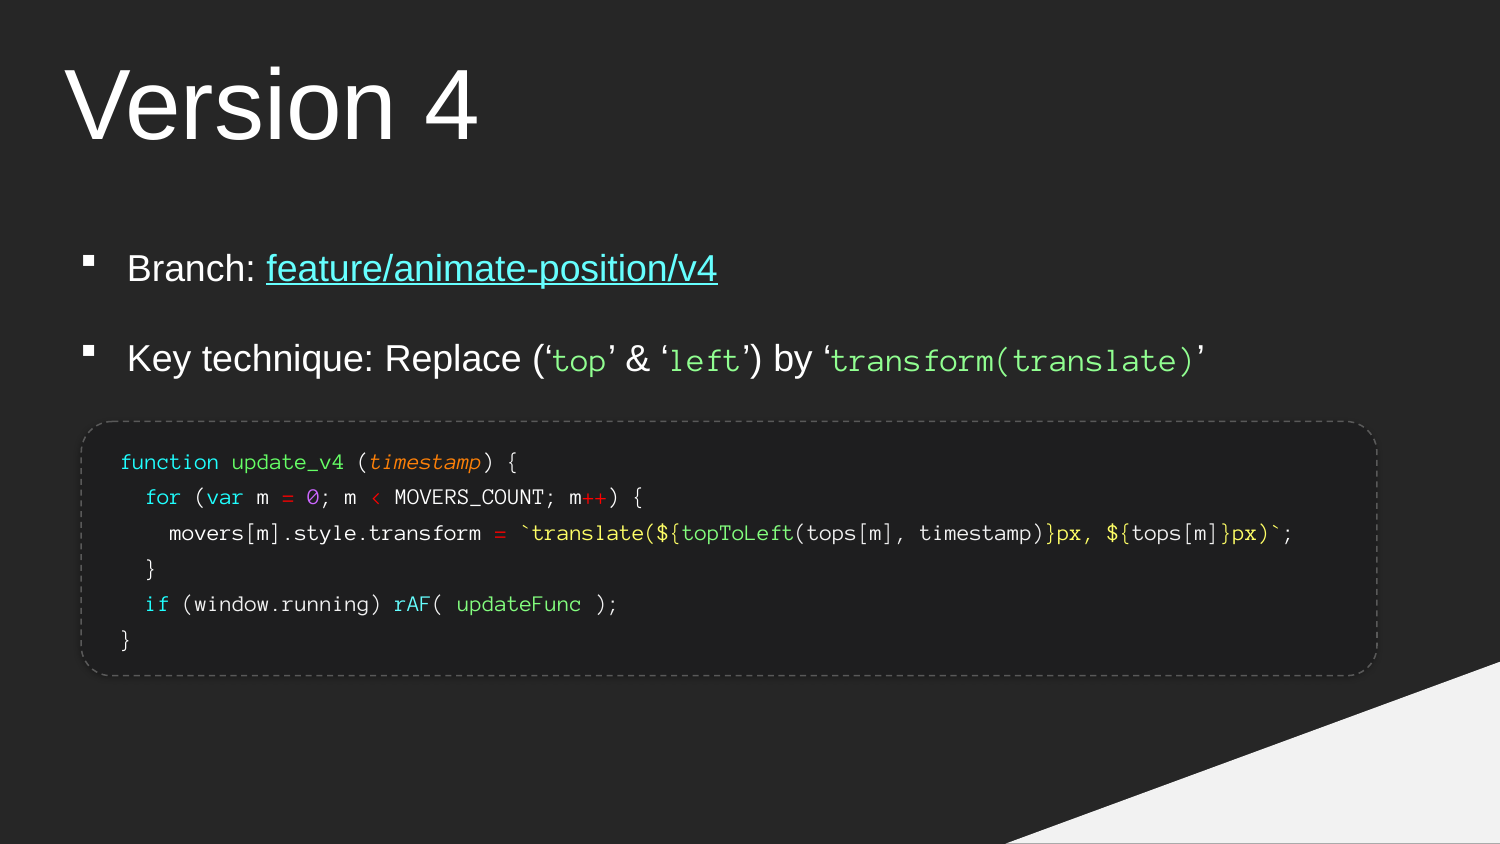

Version 4
Branch: feature/animate-position/v4
Key technique: Replace (‘top’ & ‘left’) by ‘transform(translate)’
function update_v4 (timestamp) {
  for (var m = 0; m < MOVERS_COUNT; m++) {
    movers[m].style.transform = `translate(${topToLeft(tops[m], timestamp)}px, ${tops[m]}px)`;
  }
  if (window.running) rAF( updateFunc );
}